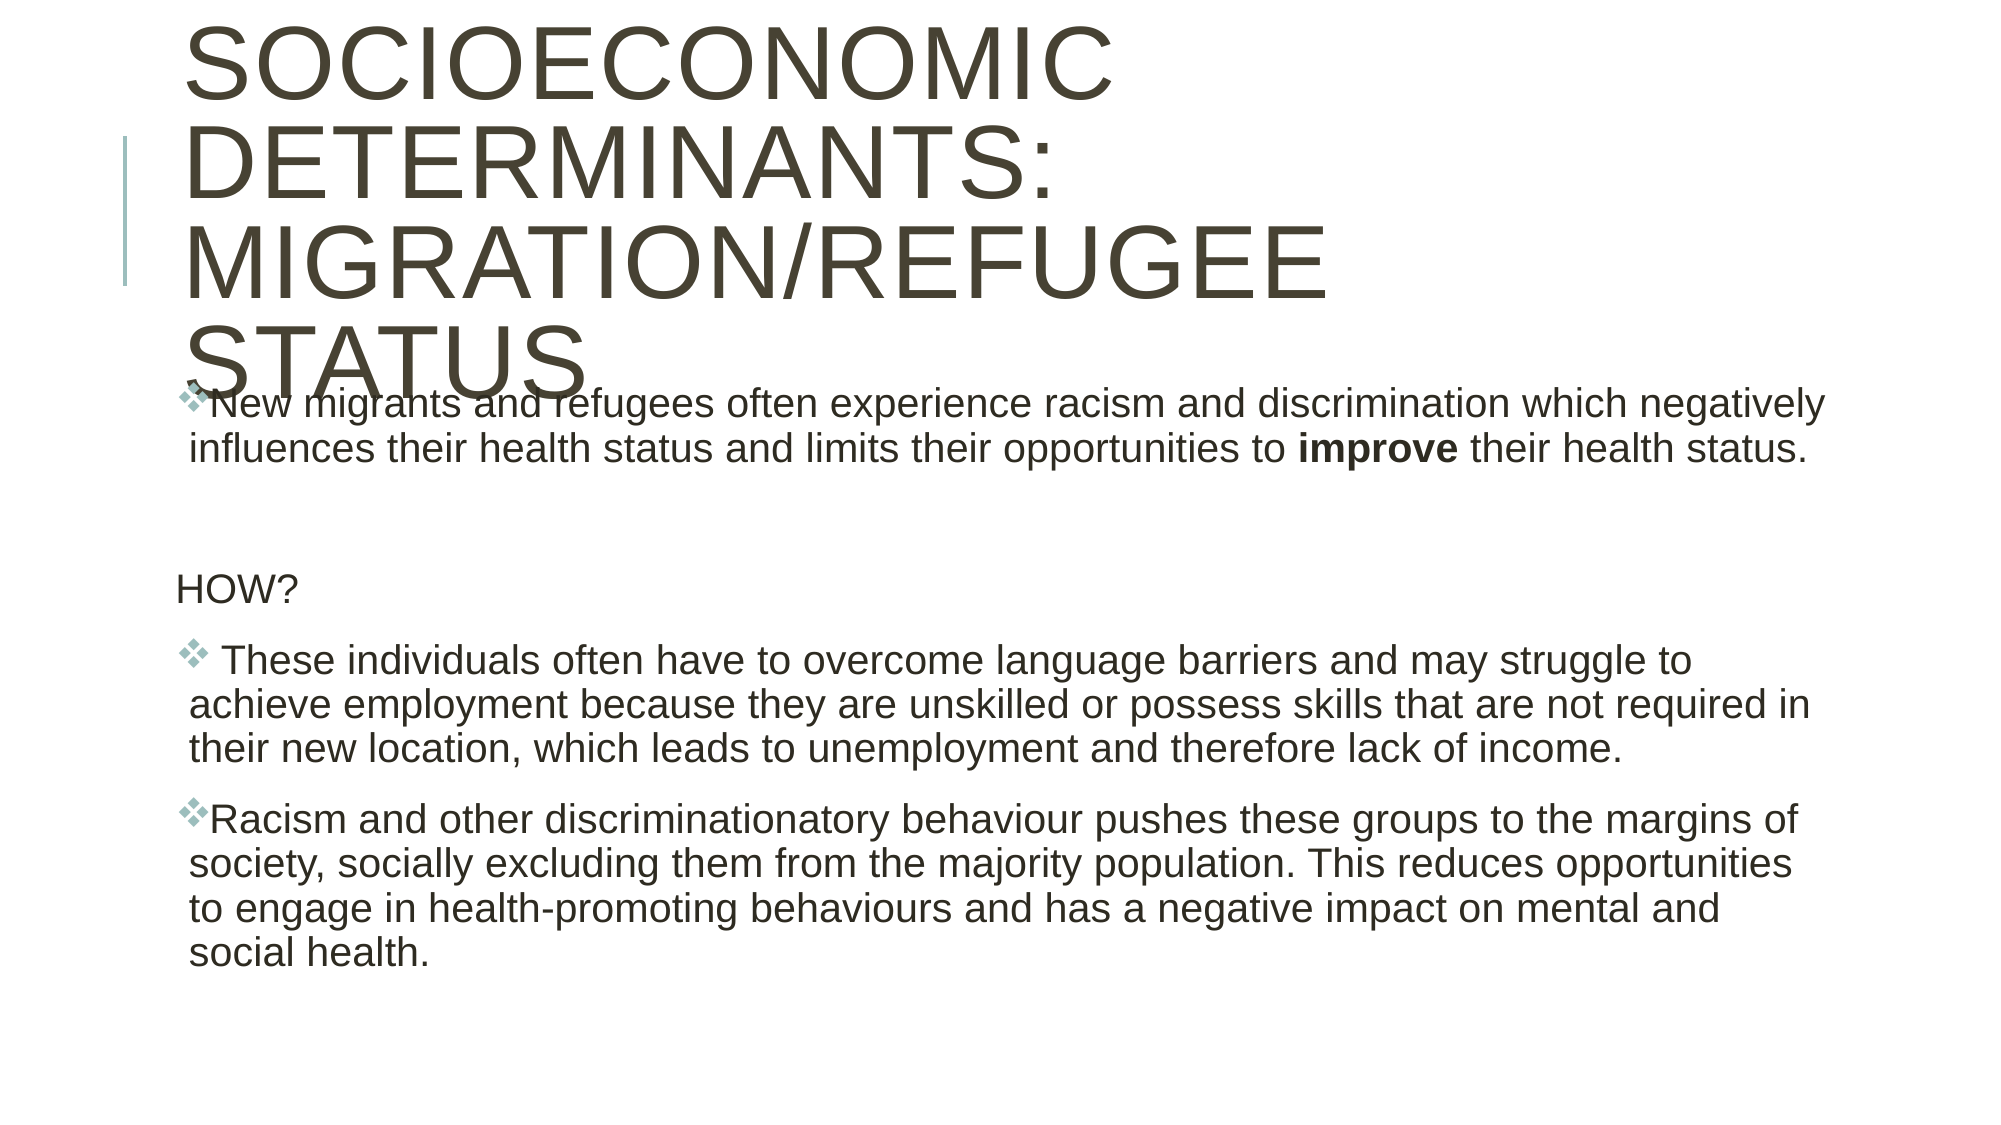

# Socioeconomic determinants: migration/refugee status
New migrants and refugees often experience racism and discrimination which negatively influences their health status and limits their opportunities to improve their health status.

HOW?
 These individuals often have to overcome language barriers and may struggle to achieve employment because they are unskilled or possess skills that are not required in their new location, which leads to unemployment and therefore lack of income.
Racism and other discriminationatory behaviour pushes these groups to the margins of society, socially excluding them from the majority population. This reduces opportunities to engage in health-promoting behaviours and has a negative impact on mental and social health.